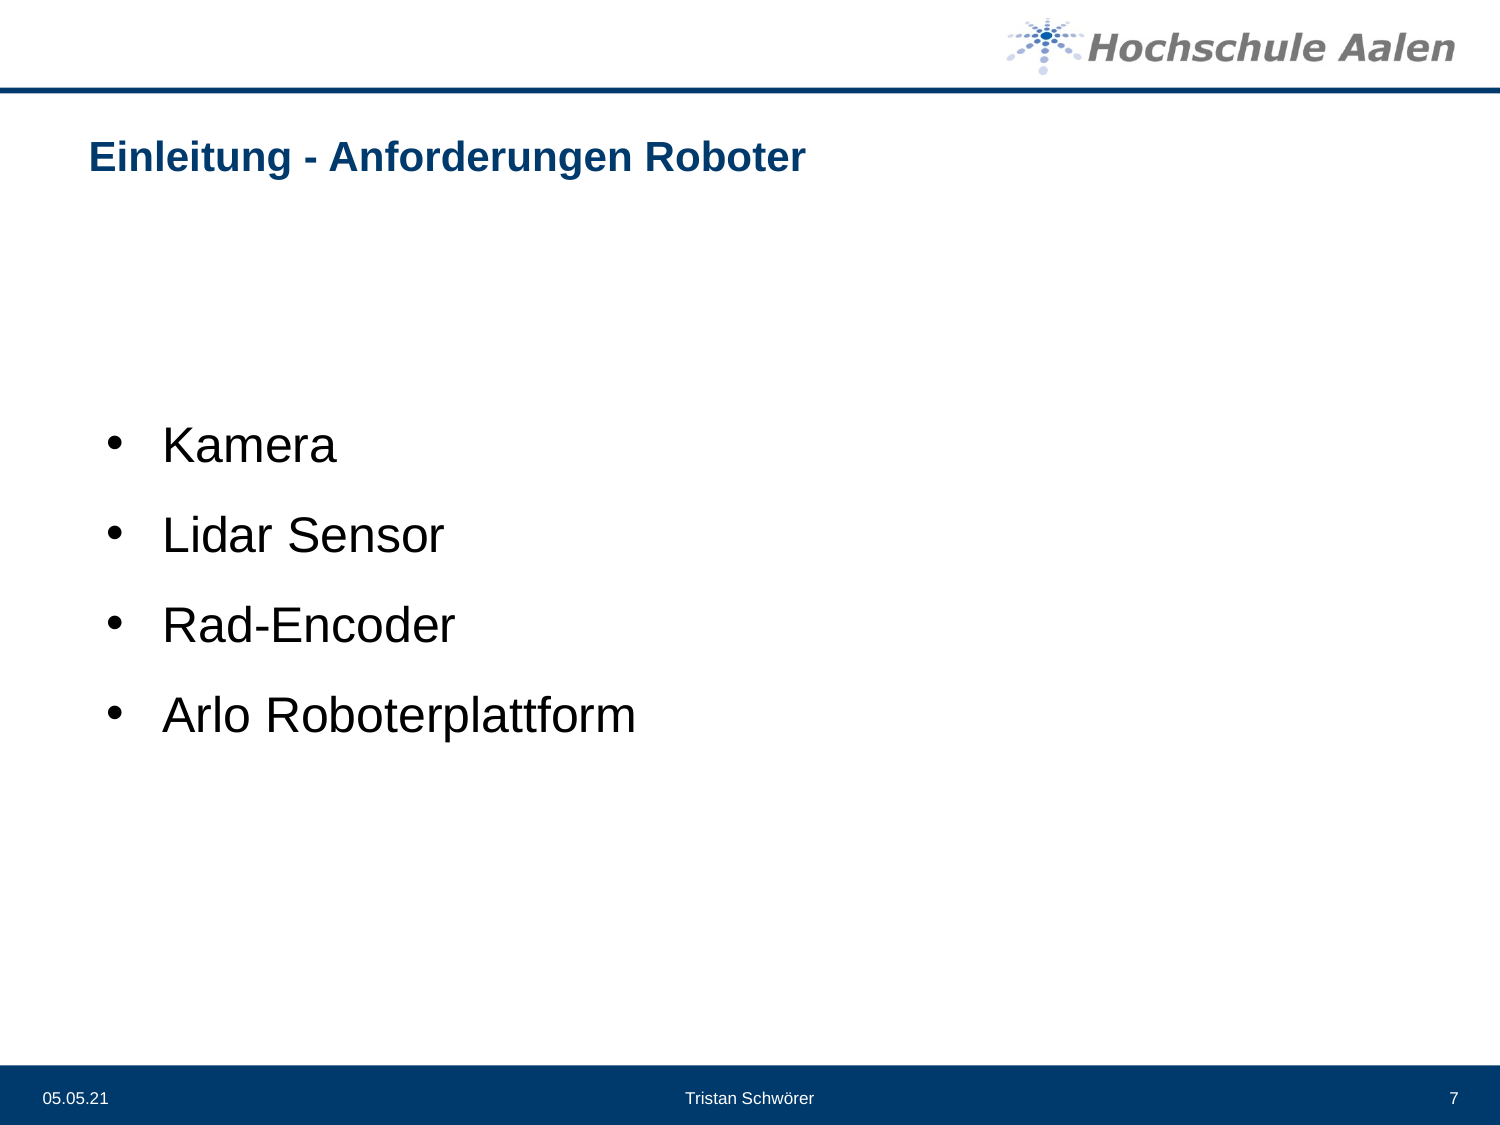

# Einleitung - Anforderungen Roboter
Kamera
Lidar Sensor
Rad-Encoder
Arlo Roboterplattform
05.05.21
Tristan Schwörer
7